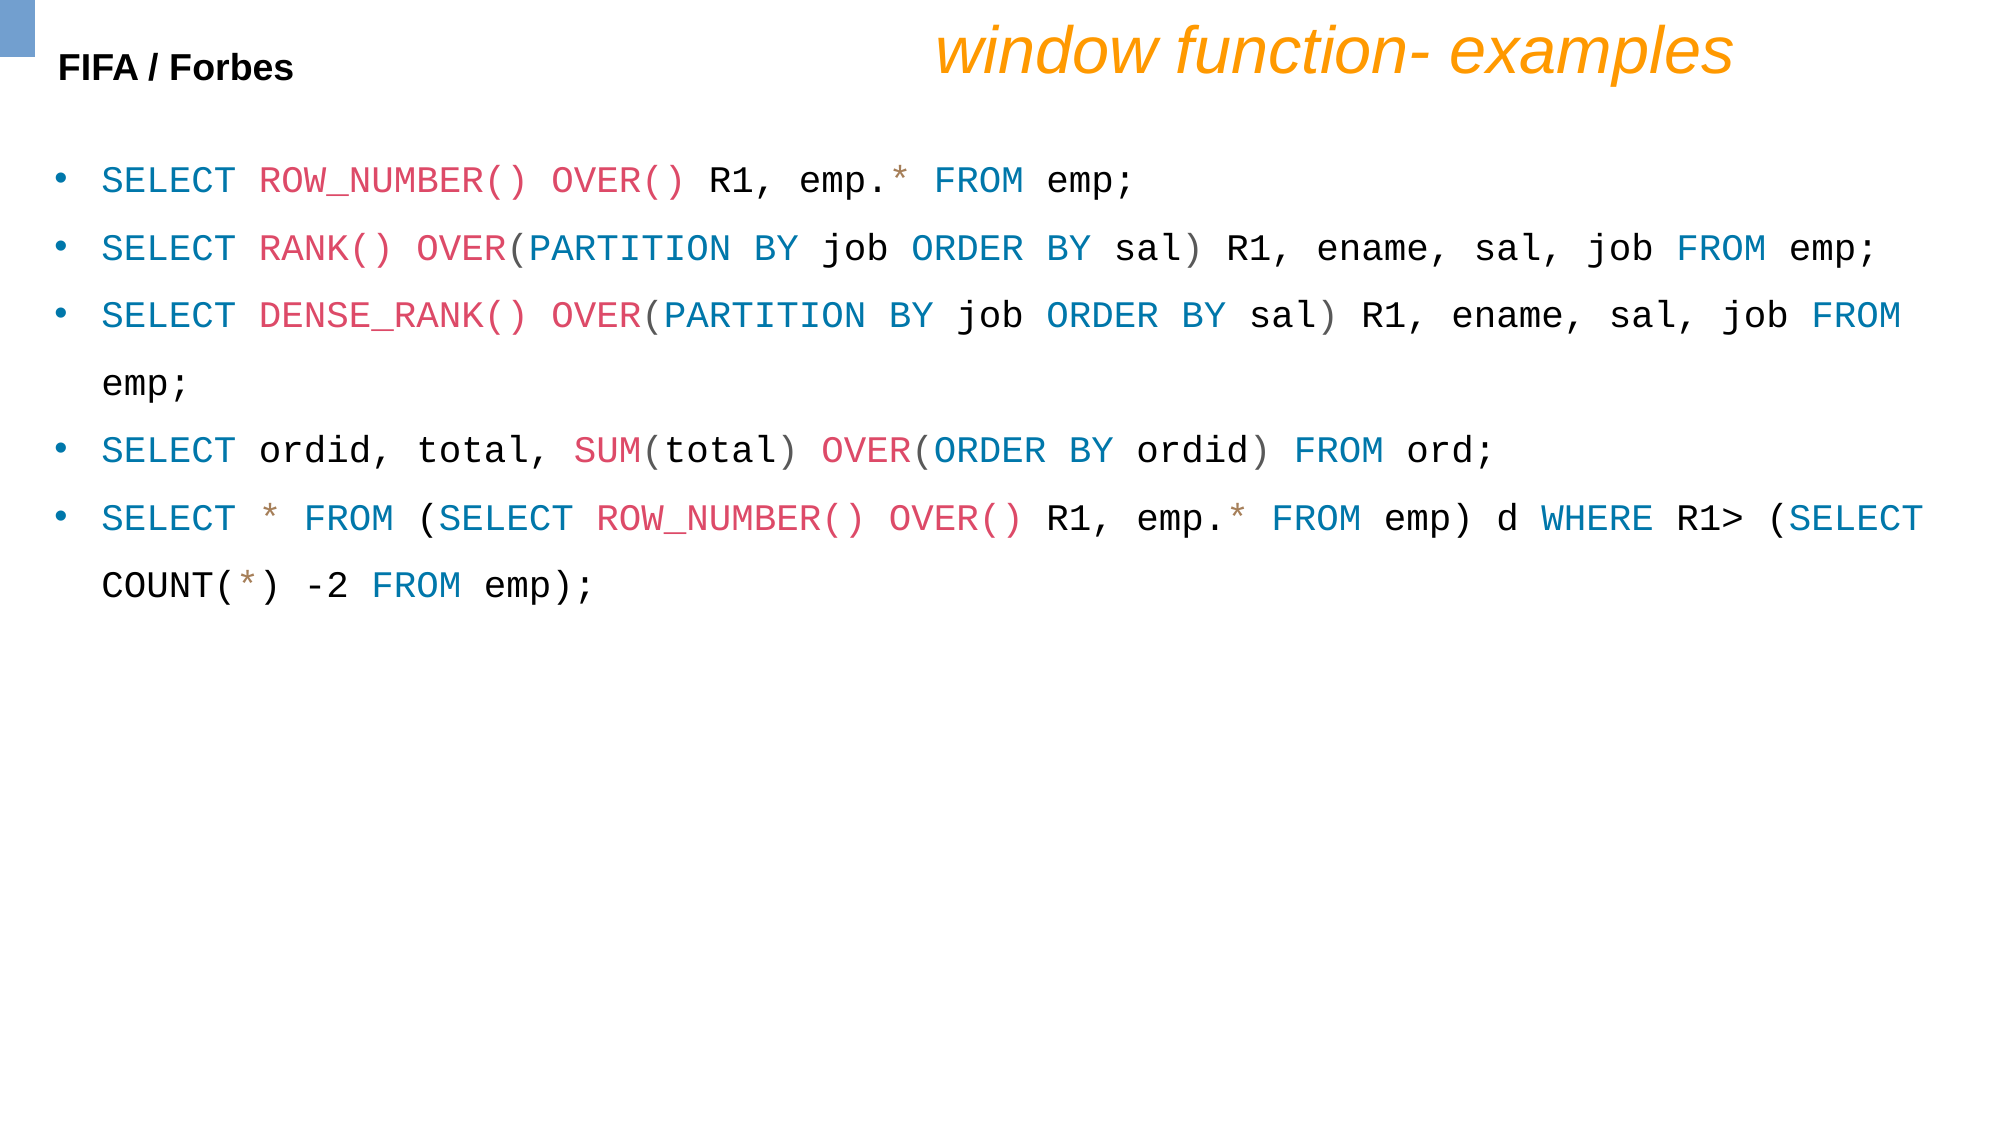

window function- examples
FIFA / Forbes
SELECT ROW_NUMBER() OVER() R1, emp.* FROM emp;
SELECT RANK() OVER(PARTITION BY job ORDER BY sal) R1, ename, sal, job FROM emp;
SELECT DENSE_RANK() OVER(PARTITION BY job ORDER BY sal) R1, ename, sal, job FROM emp;
SELECT ordid, total, SUM(total) OVER(ORDER BY ordid) FROM ord;
SELECT * FROM (SELECT ROW_NUMBER() OVER() R1, emp.* FROM emp) d WHERE R1> (SELECT COUNT(*) -2 FROM emp);